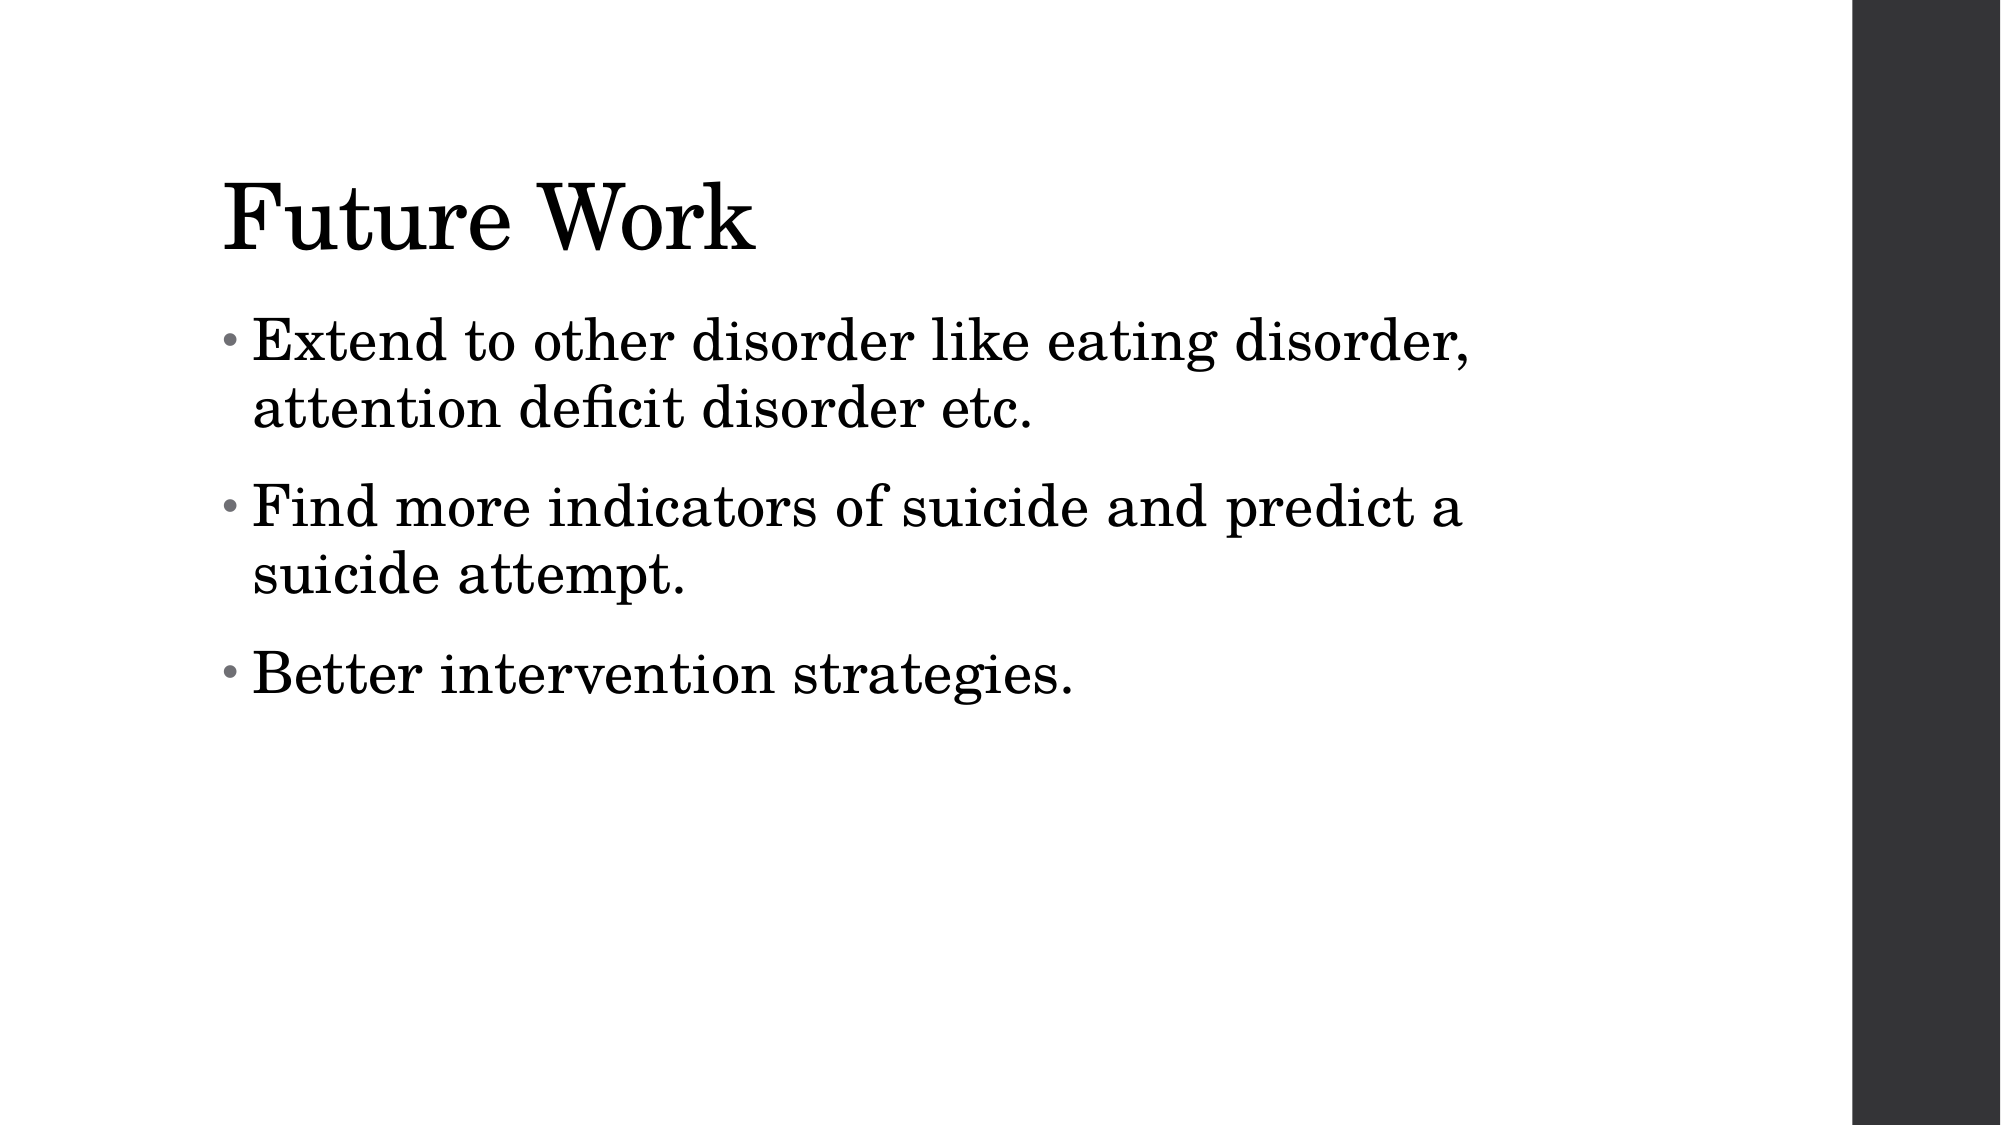

# Future Work
Extend to other disorder like eating disorder, attention deficit disorder etc.
Find more indicators of suicide and predict a suicide attempt.
Better intervention strategies.